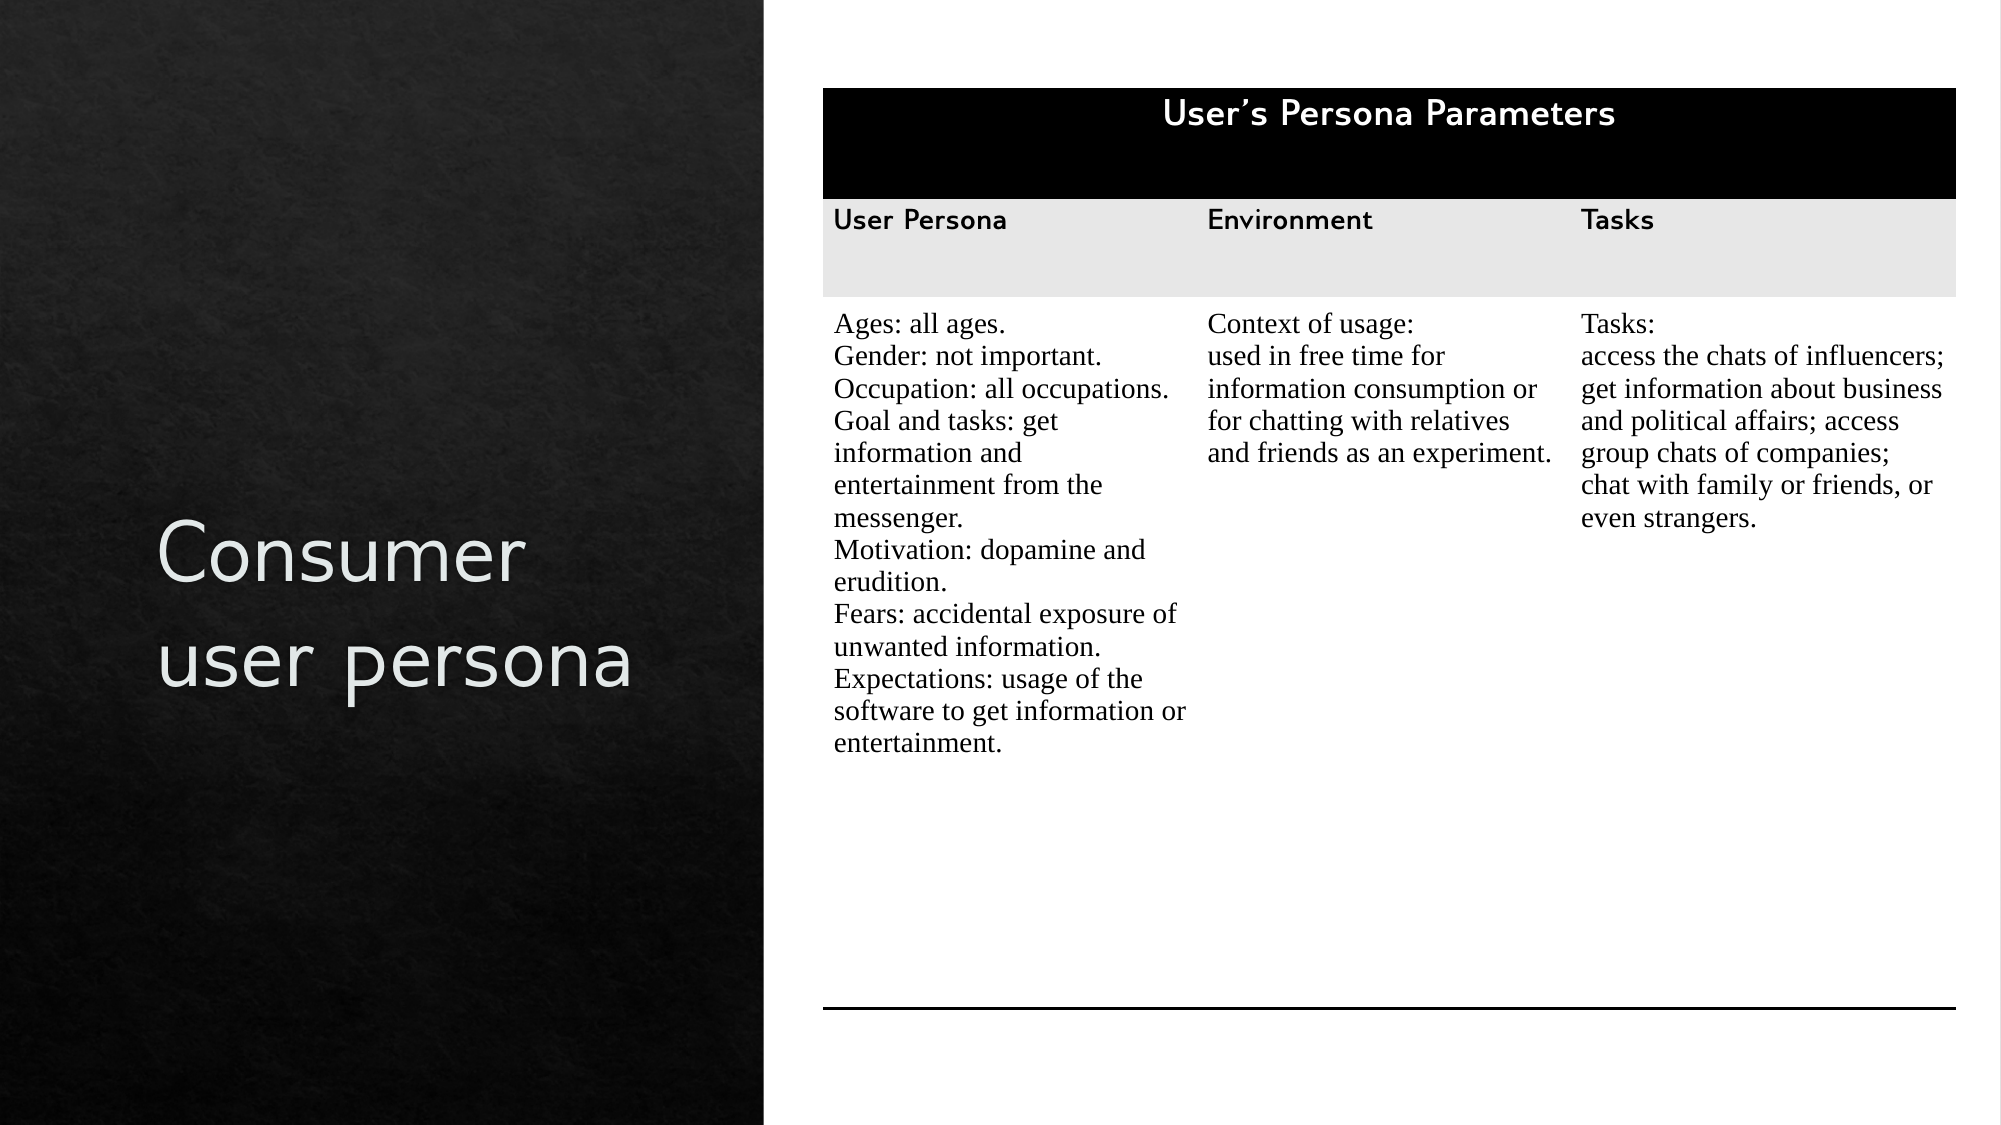

| User’s Persona Parameters |  |  |
| --- | --- | --- |
| User Persona | Environment | Tasks |
| Ages: all ages. Gender: not important. Occupation: all occupations. Goal and tasks: get information and entertainment from the messenger. Motivation: dopamine and erudition. Fears: accidental exposure of unwanted information. Expectations: usage of the software to get information or entertainment. | Context of usage: used in free time for information consumption or for chatting with relatives and friends as an experiment. | Tasks: access the chats of influencers; get information about business and political affairs; access group chats of companies; chat with family or friends, or even strangers. |
# Consumer user persona